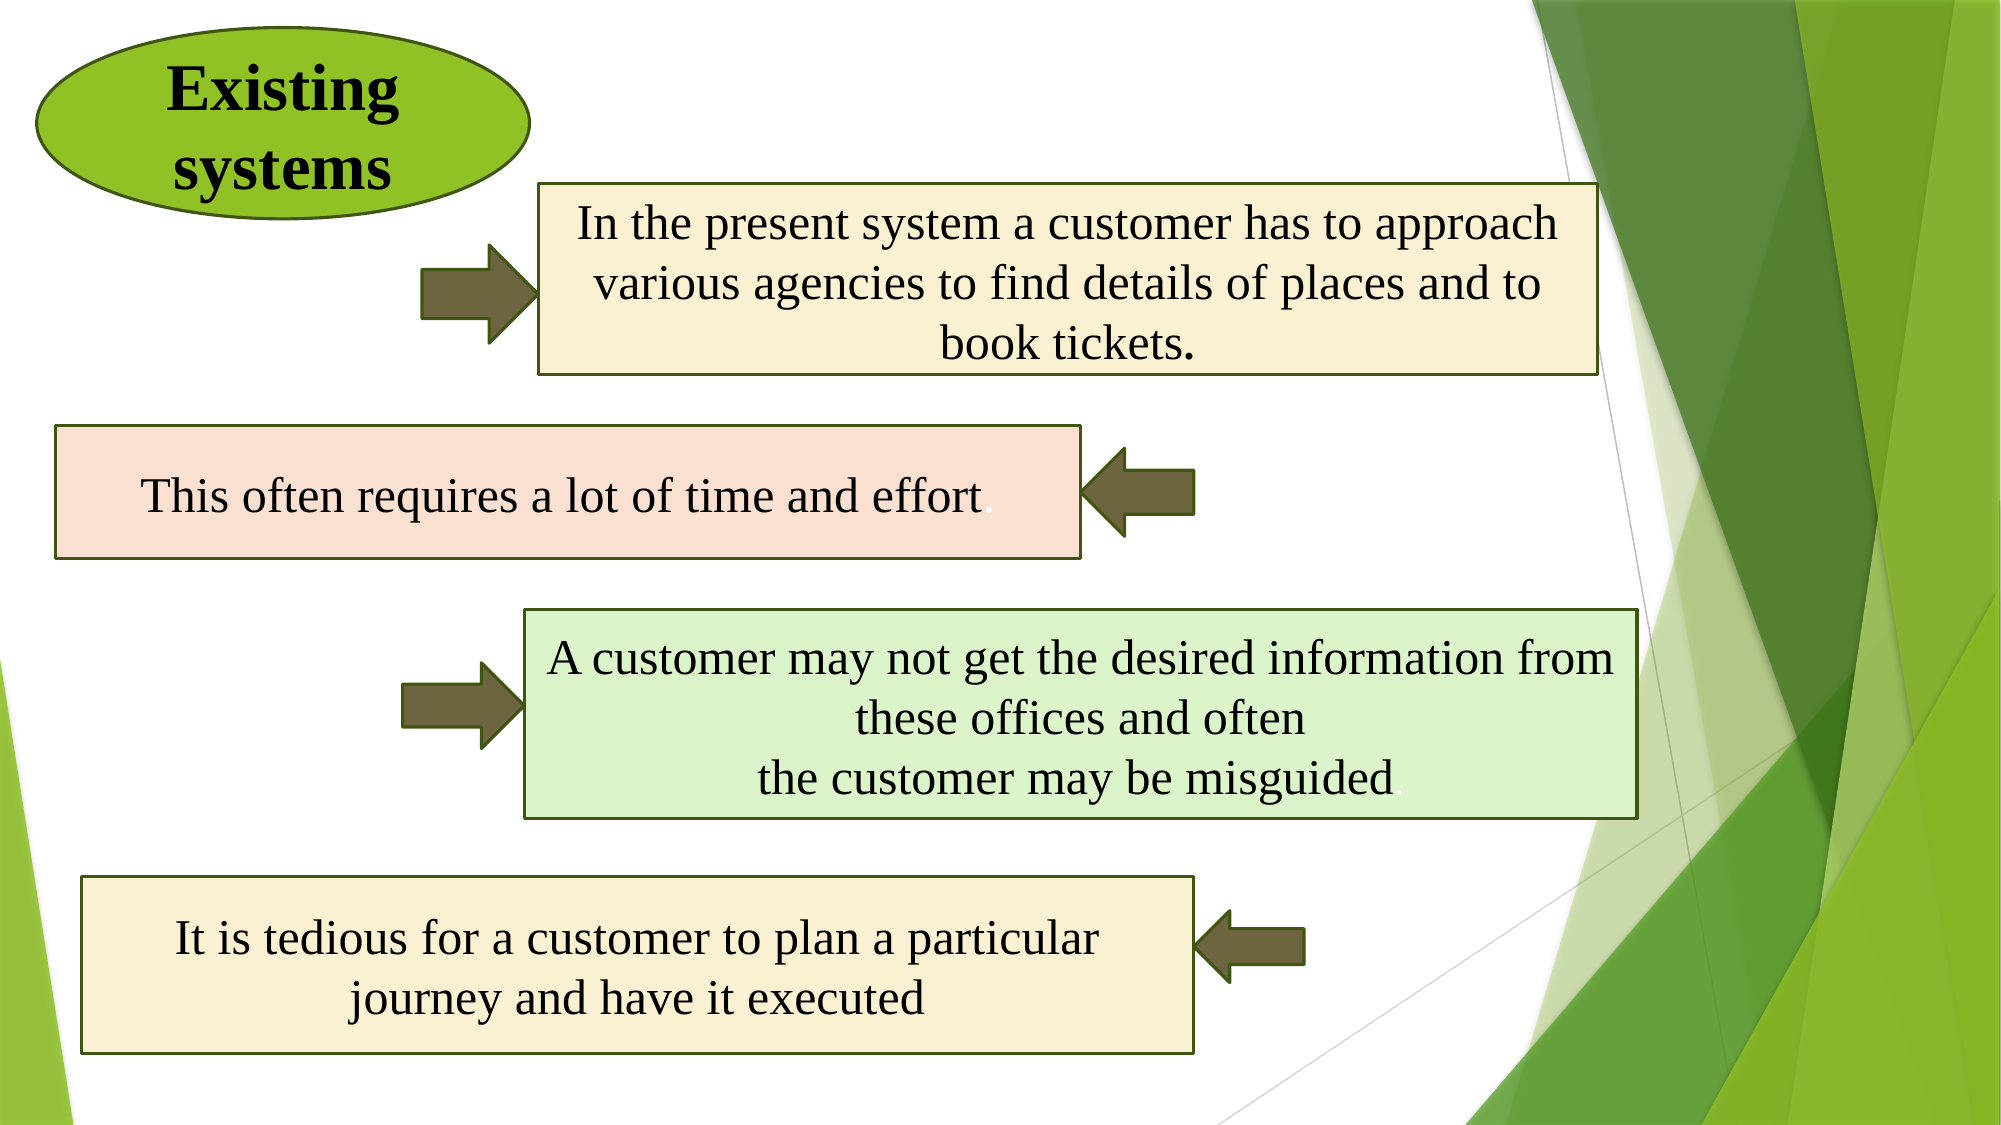

Existing systems
In the present system a customer has to approach various agencies to find details of places and to book tickets.

This often requires a lot of time and effort.

A customer may not get the desired information from these offices and often
the customer may be misguided.

It is tedious for a customer to plan a particular journey and have it executed